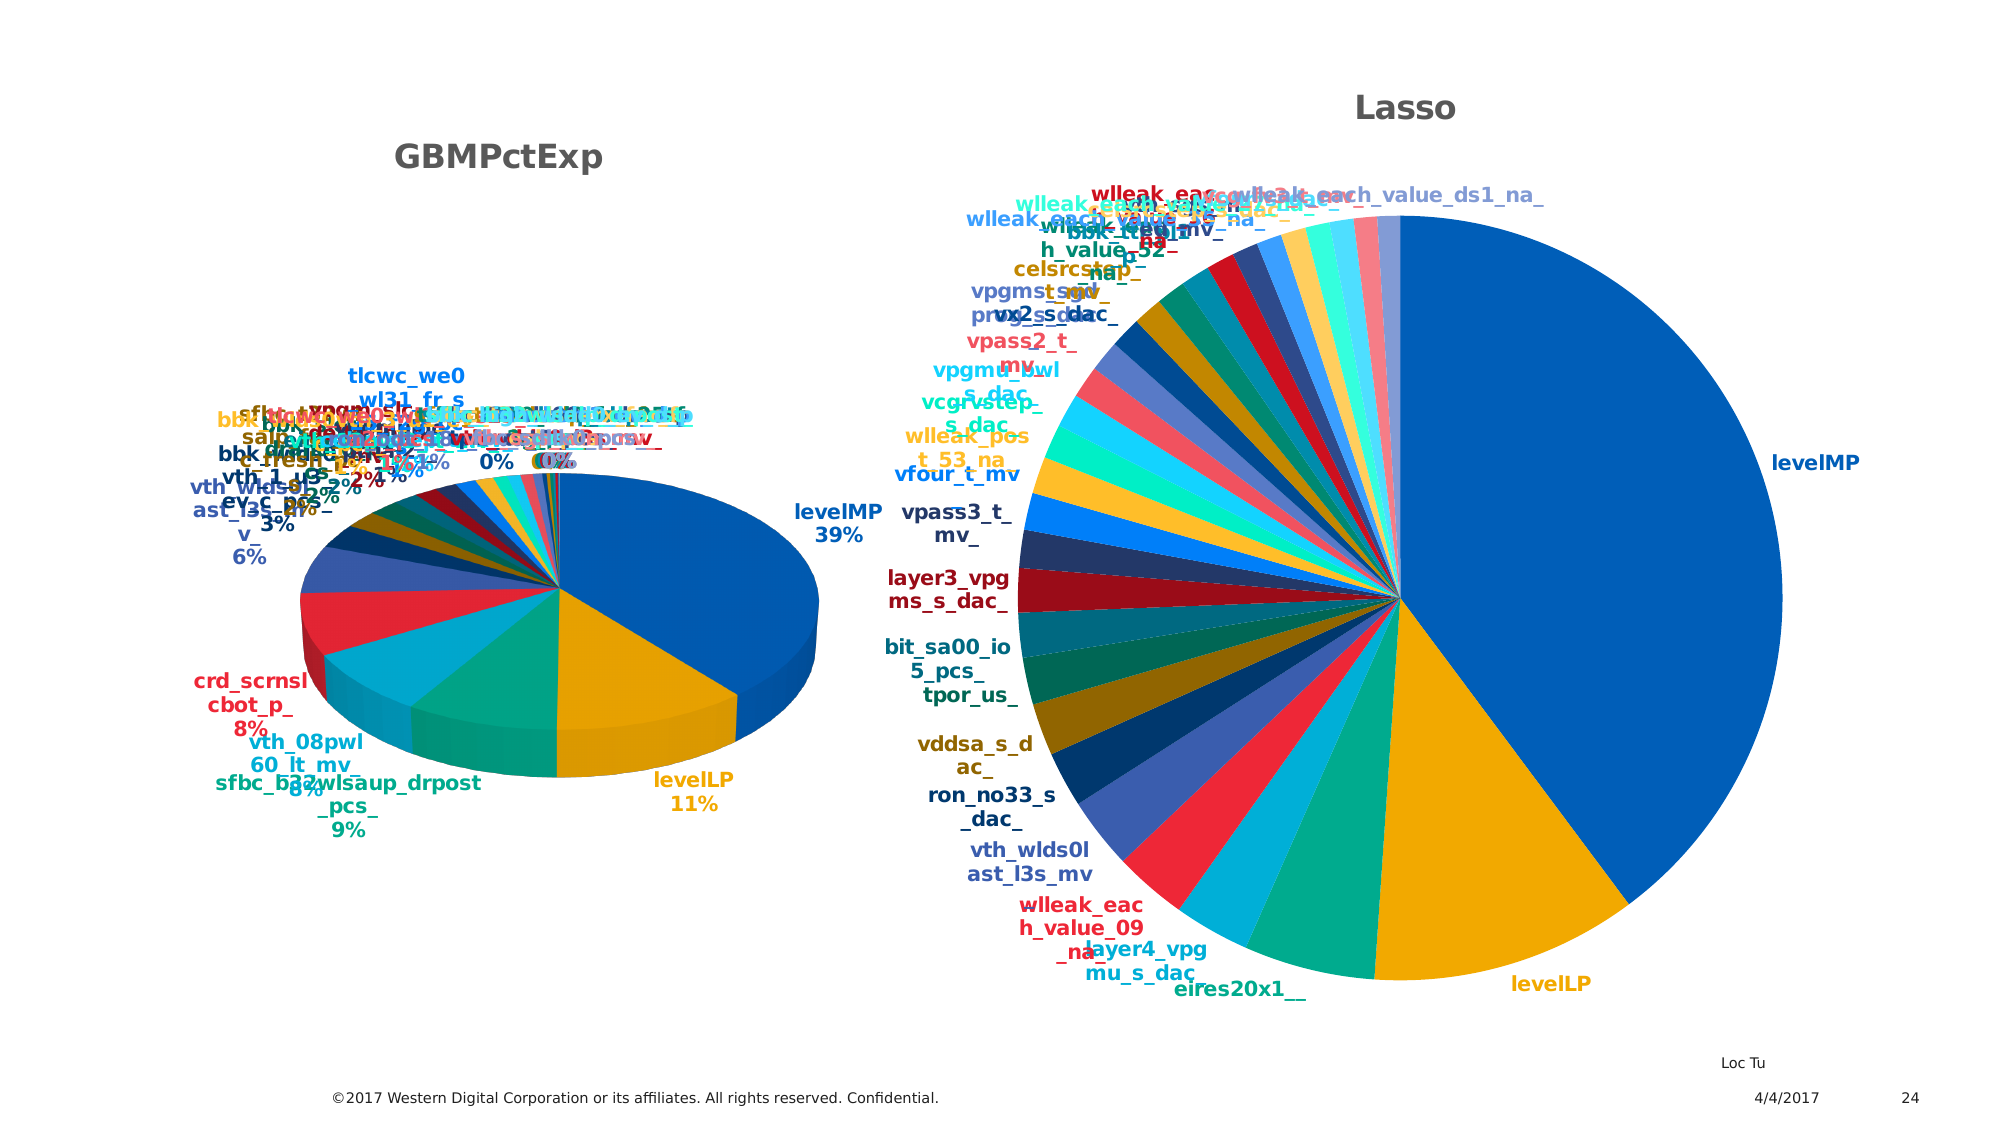

[unsupported chart]

#

[unsupported chart]

©2017 Western Digital Corporation or its affiliates. All rights reserved. Confidential.
Loc Tu                             4/4/2017
24